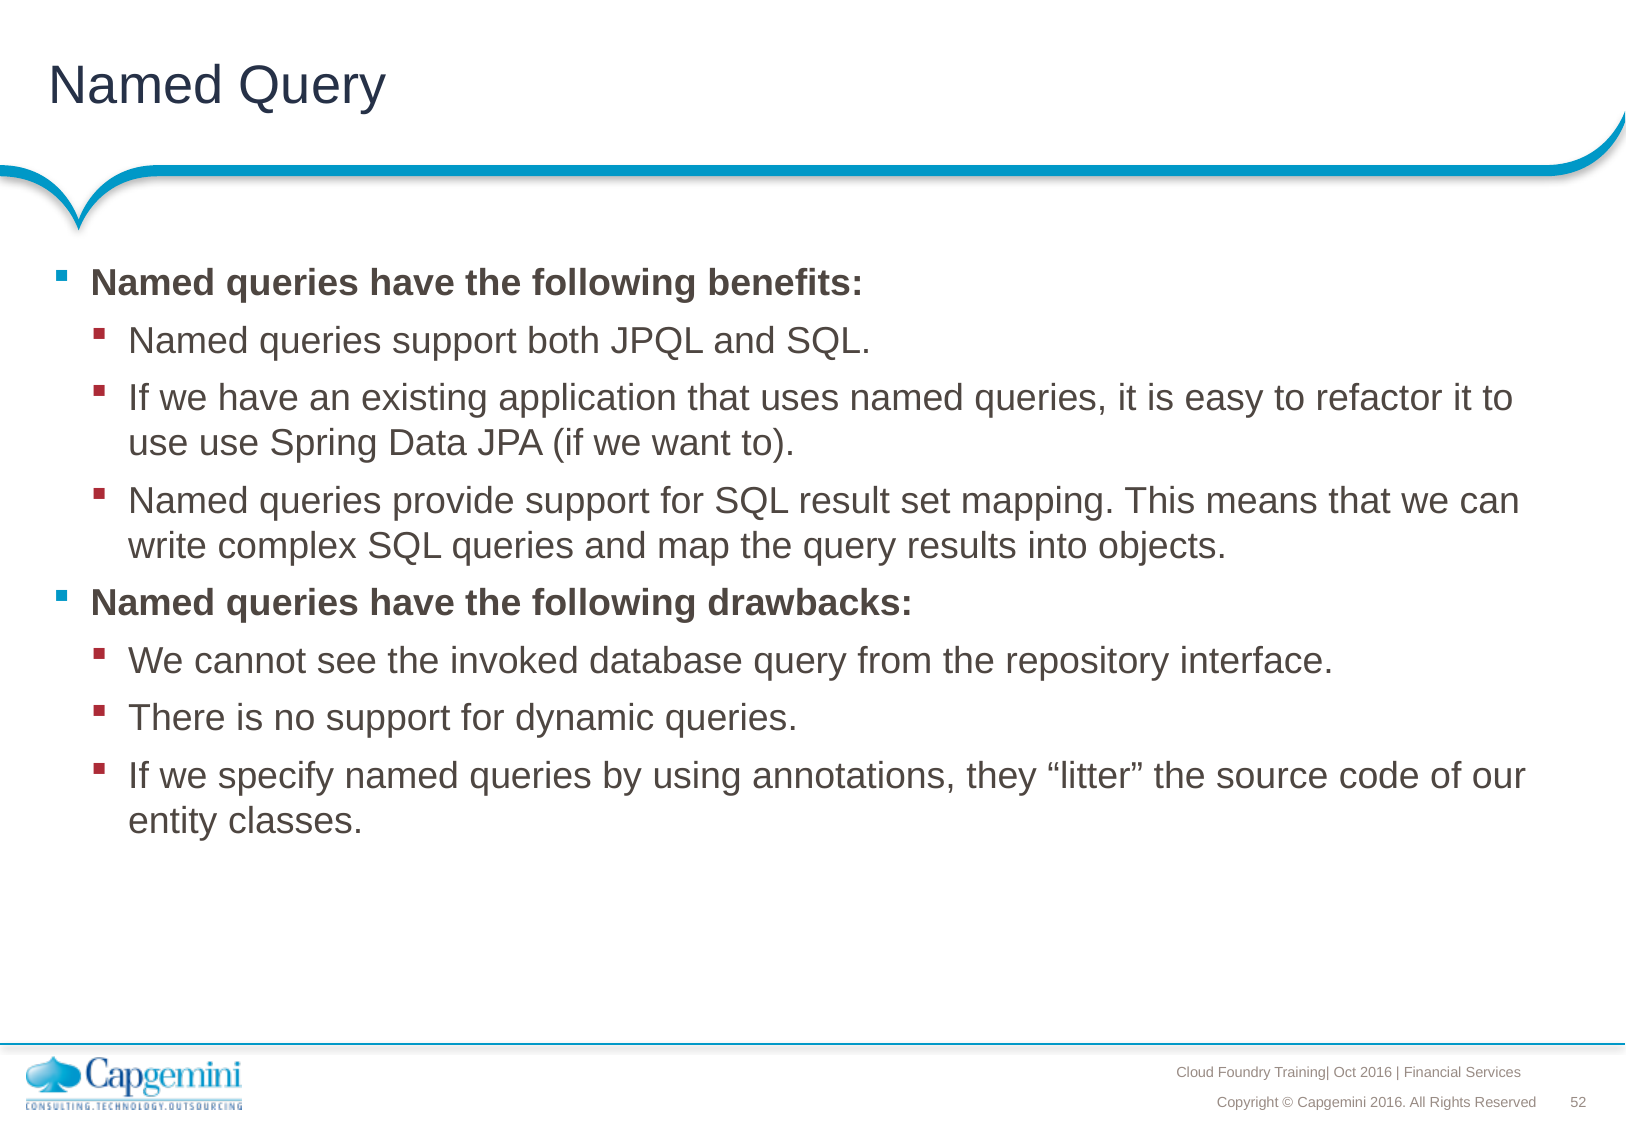

# Named Query
Named queries have the following benefits:
Named queries support both JPQL and SQL.
If we have an existing application that uses named queries, it is easy to refactor it to use use Spring Data JPA (if we want to).
Named queries provide support for SQL result set mapping. This means that we can write complex SQL queries and map the query results into objects.
Named queries have the following drawbacks:
We cannot see the invoked database query from the repository interface.
There is no support for dynamic queries.
If we specify named queries by using annotations, they “litter” the source code of our entity classes.